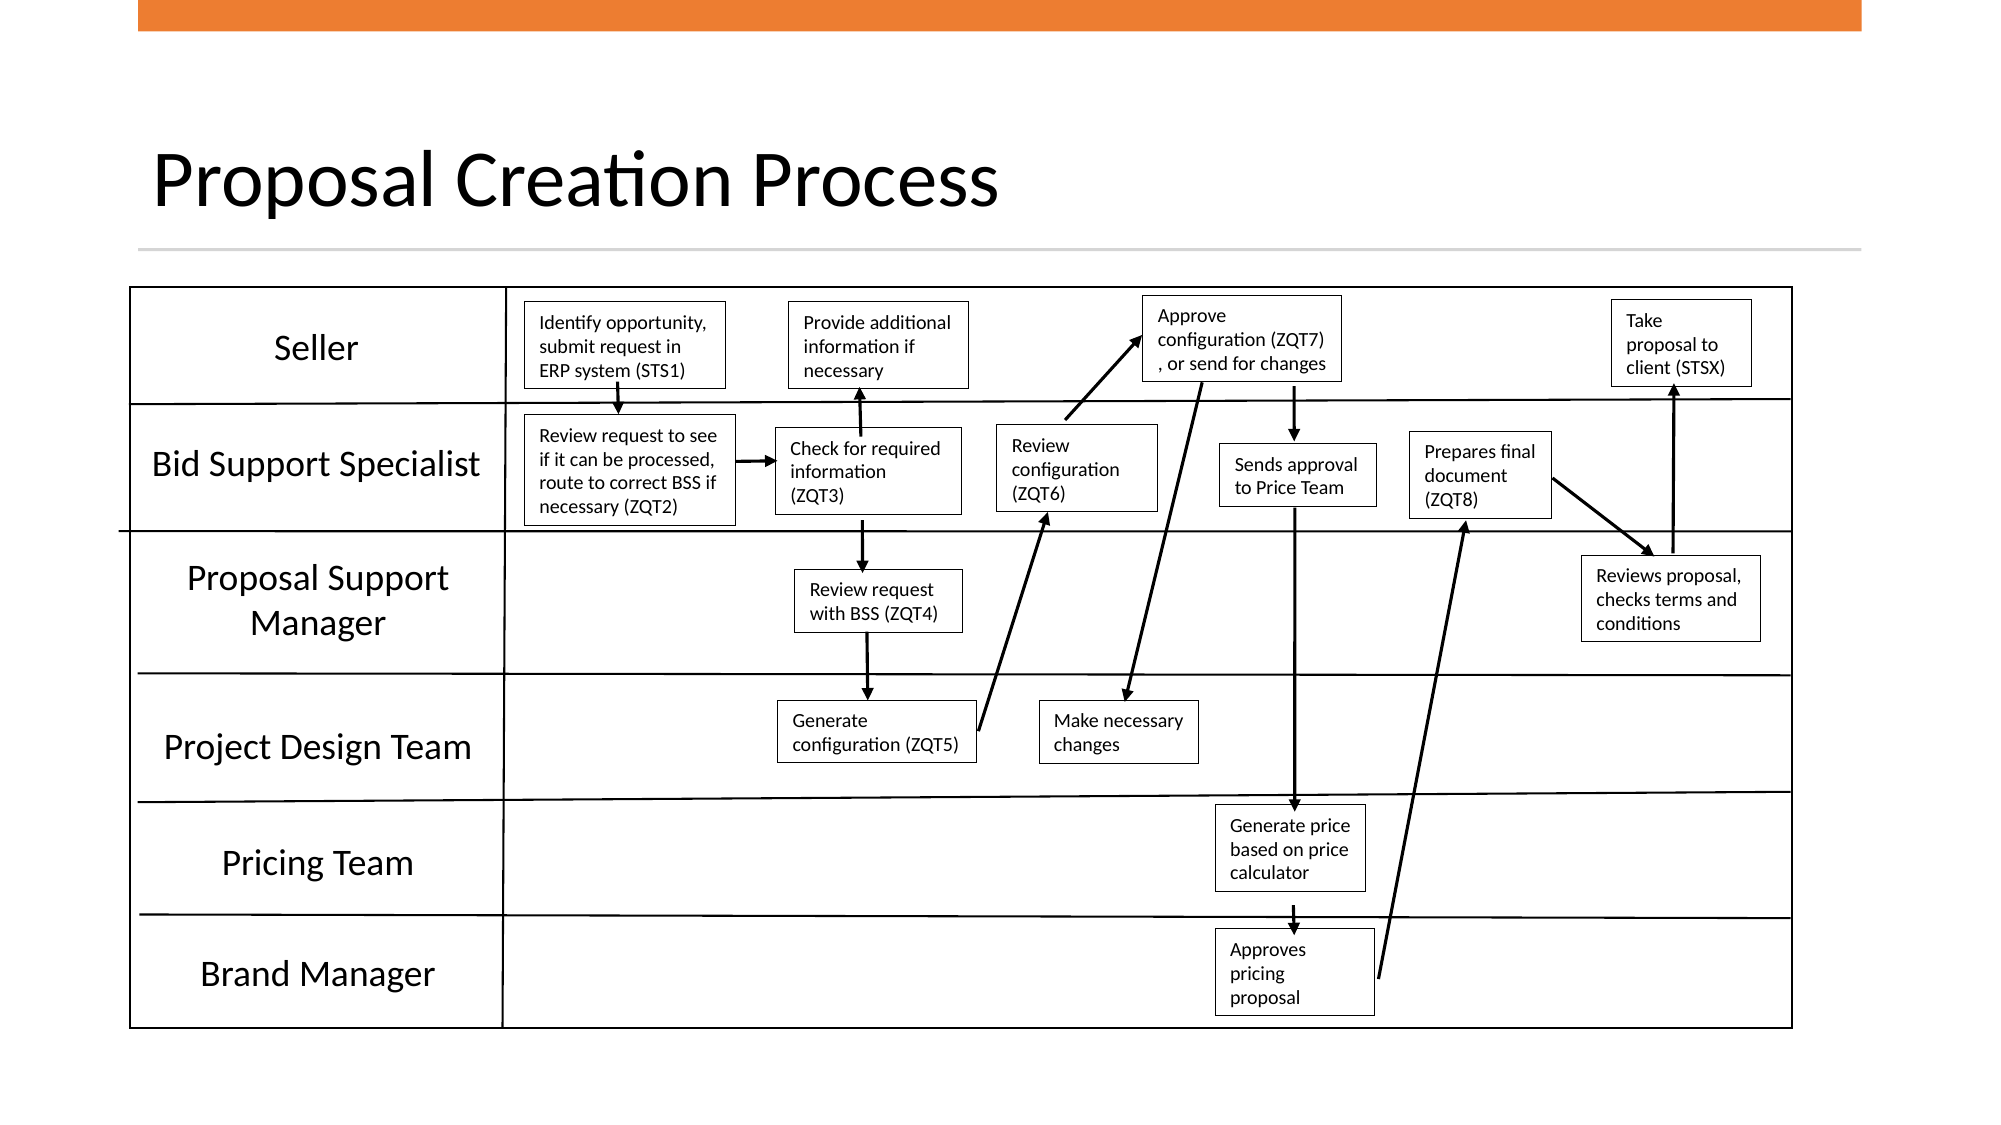

# Proposal Creation Process

Approve configuration (ZQT7), or send for changes
Take proposal to client (STSX)
Provide additional information if necessary
Identify opportunity, submit request in ERP system (STS1)
Seller
Seller

Bid Support Specialist

Proposal Support Manager

Product Design Team

Pricing Team

Brand Manager

Review request to see if it can be processed, route to correct BSS if necessary (ZQT2)
Review configuration (ZQT6)
Check for required information (ZQT3)
Bid Support Specialist
Prepares final document (ZQT8)
Sends approval to Price Team
Proposal Support Manager
Reviews proposal, checks terms and conditions
Review request with BSS (ZQT4)
Generate configuration (ZQT5)
Make necessary changes
Project Design Team
Generate price based on price calculator
Pricing Team
Approves pricing proposal
Brand Manager